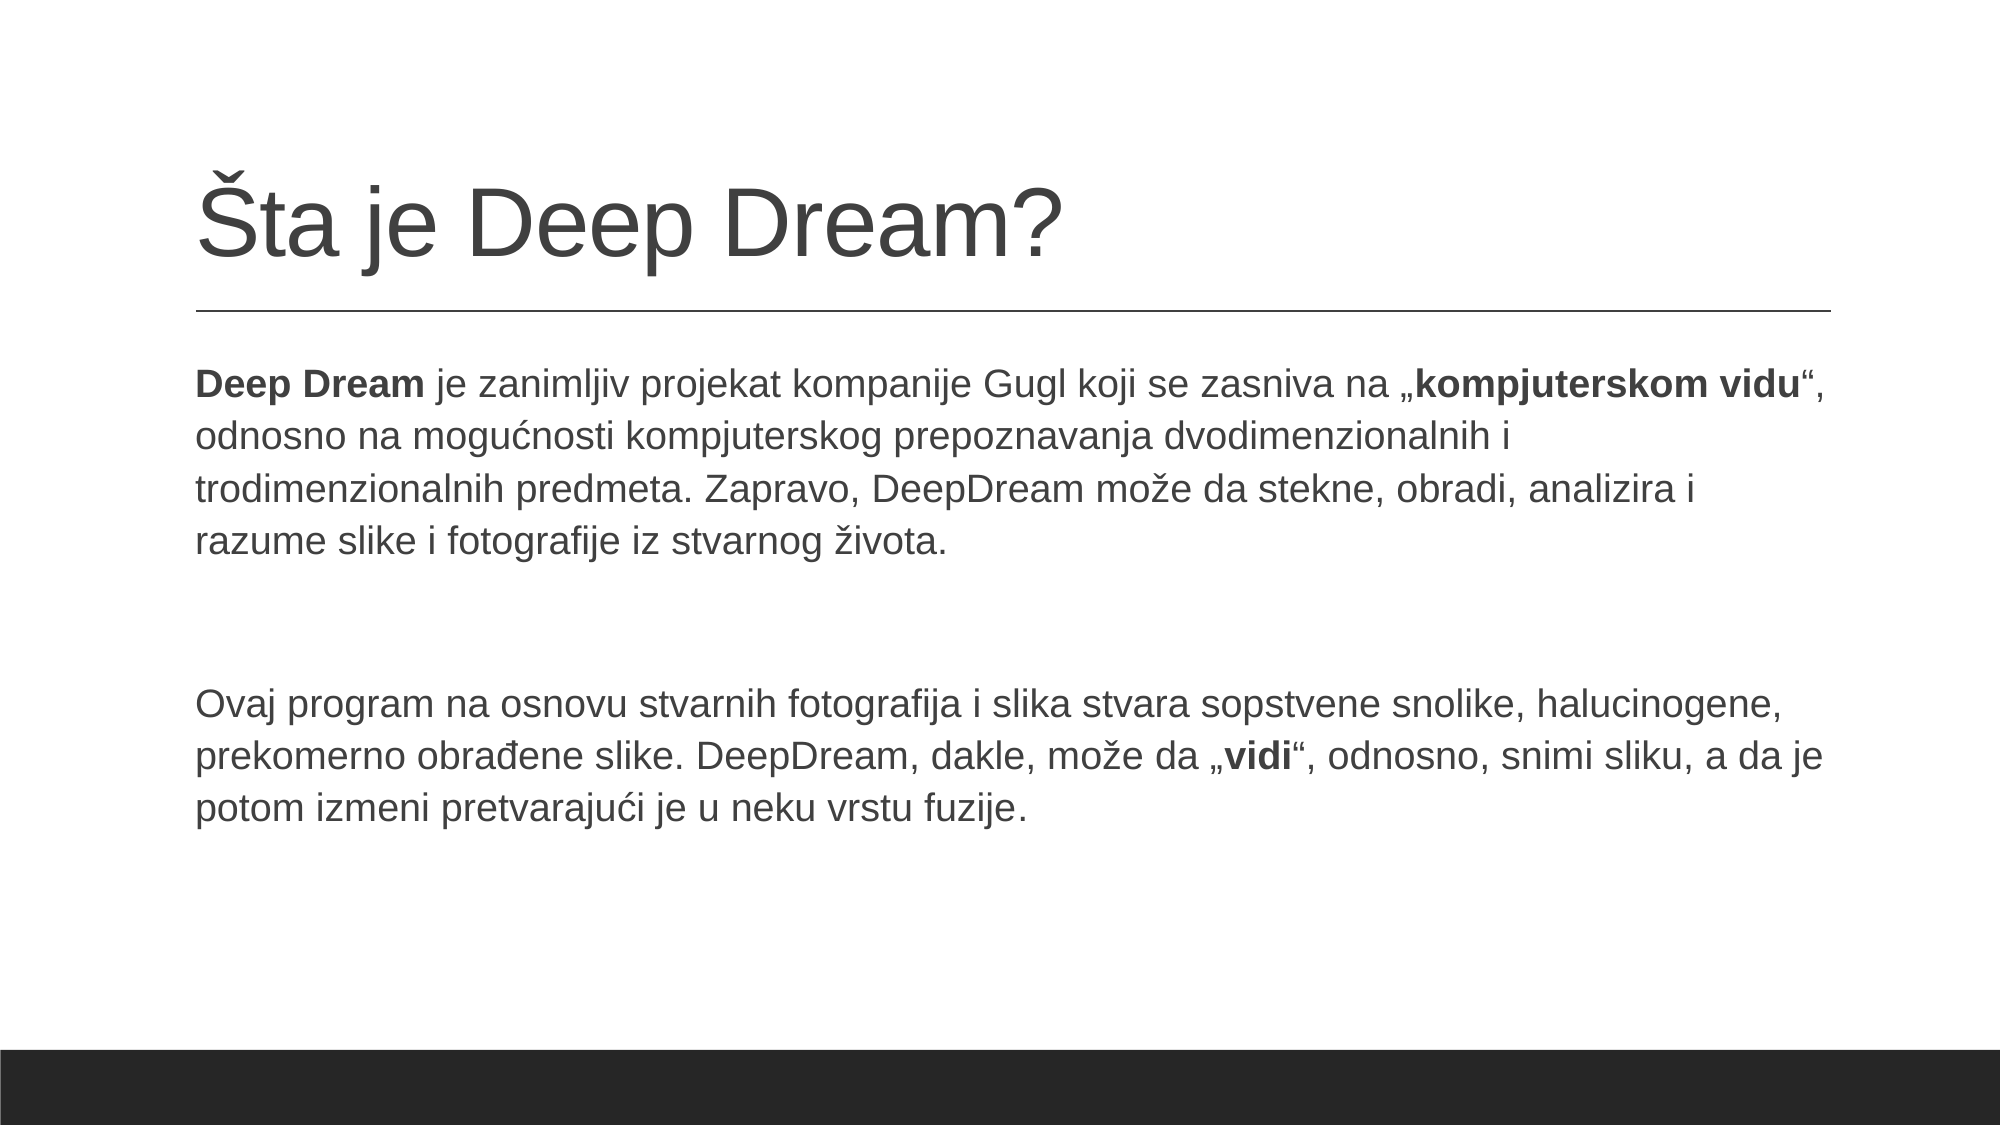

# Šta je Deep Dream?
Deep Dream je zanimljiv projekat kompanije Gugl koji se zasniva na „kompjuterskom vidu“, odnosno na mogućnosti kompjuterskog prepoznavanja dvodimenzionalnih i trodimenzionalnih predmeta. Zapravo, DeepDream može da stekne, obradi, analizira i razume slike i fotografije iz stvarnog života.

Ovaj program na osnovu stvarnih fotografija i slika stvara sopstvene snolike, halucinogene, prekomerno obrađene slike. DeepDream, dakle, može da „vidi“, odnosno, snimi sliku, a da je potom izmeni pretvarajući je u neku vrstu fuzije.